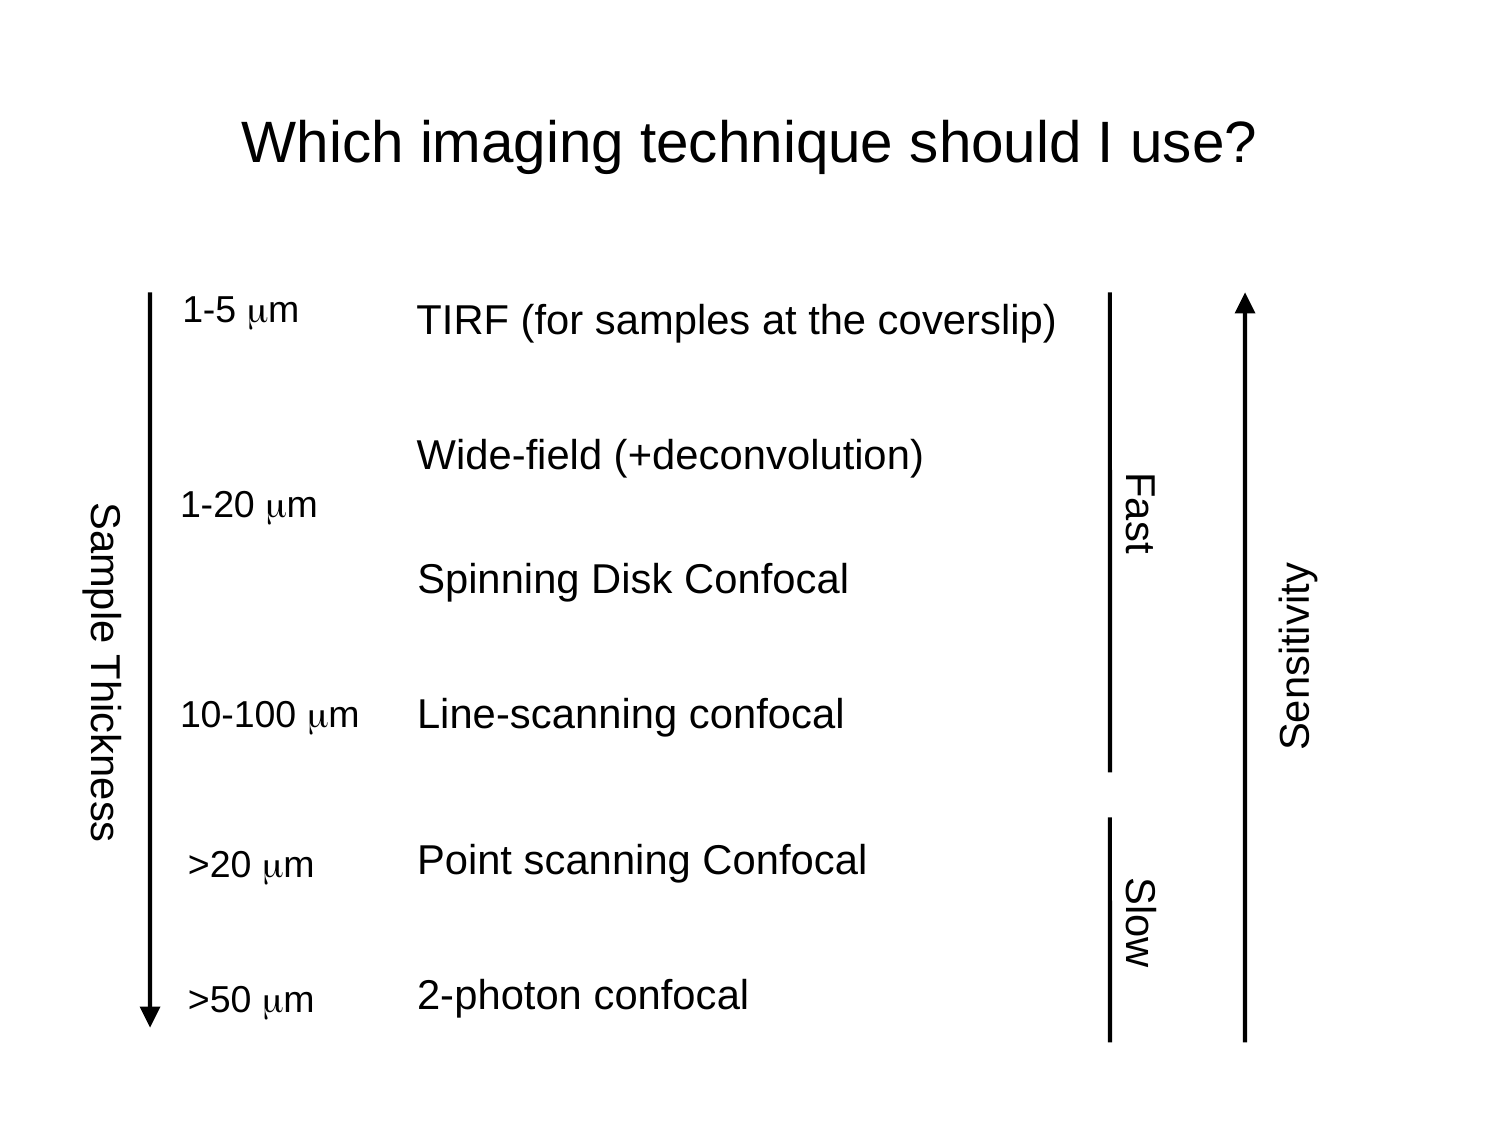

# Which imaging technique should I use?
1-5 μm
TIRF (for samples at the coverslip)

Wide-field (+deconvolution)
1-20 μm
Fast
Spinning Disk Confocal
Sensitivity
Sample Thickness
Line-scanning confocal
10-100 μm

Point scanning Confocal
>20 μm
Slow
2-photon confocal
>50 μm